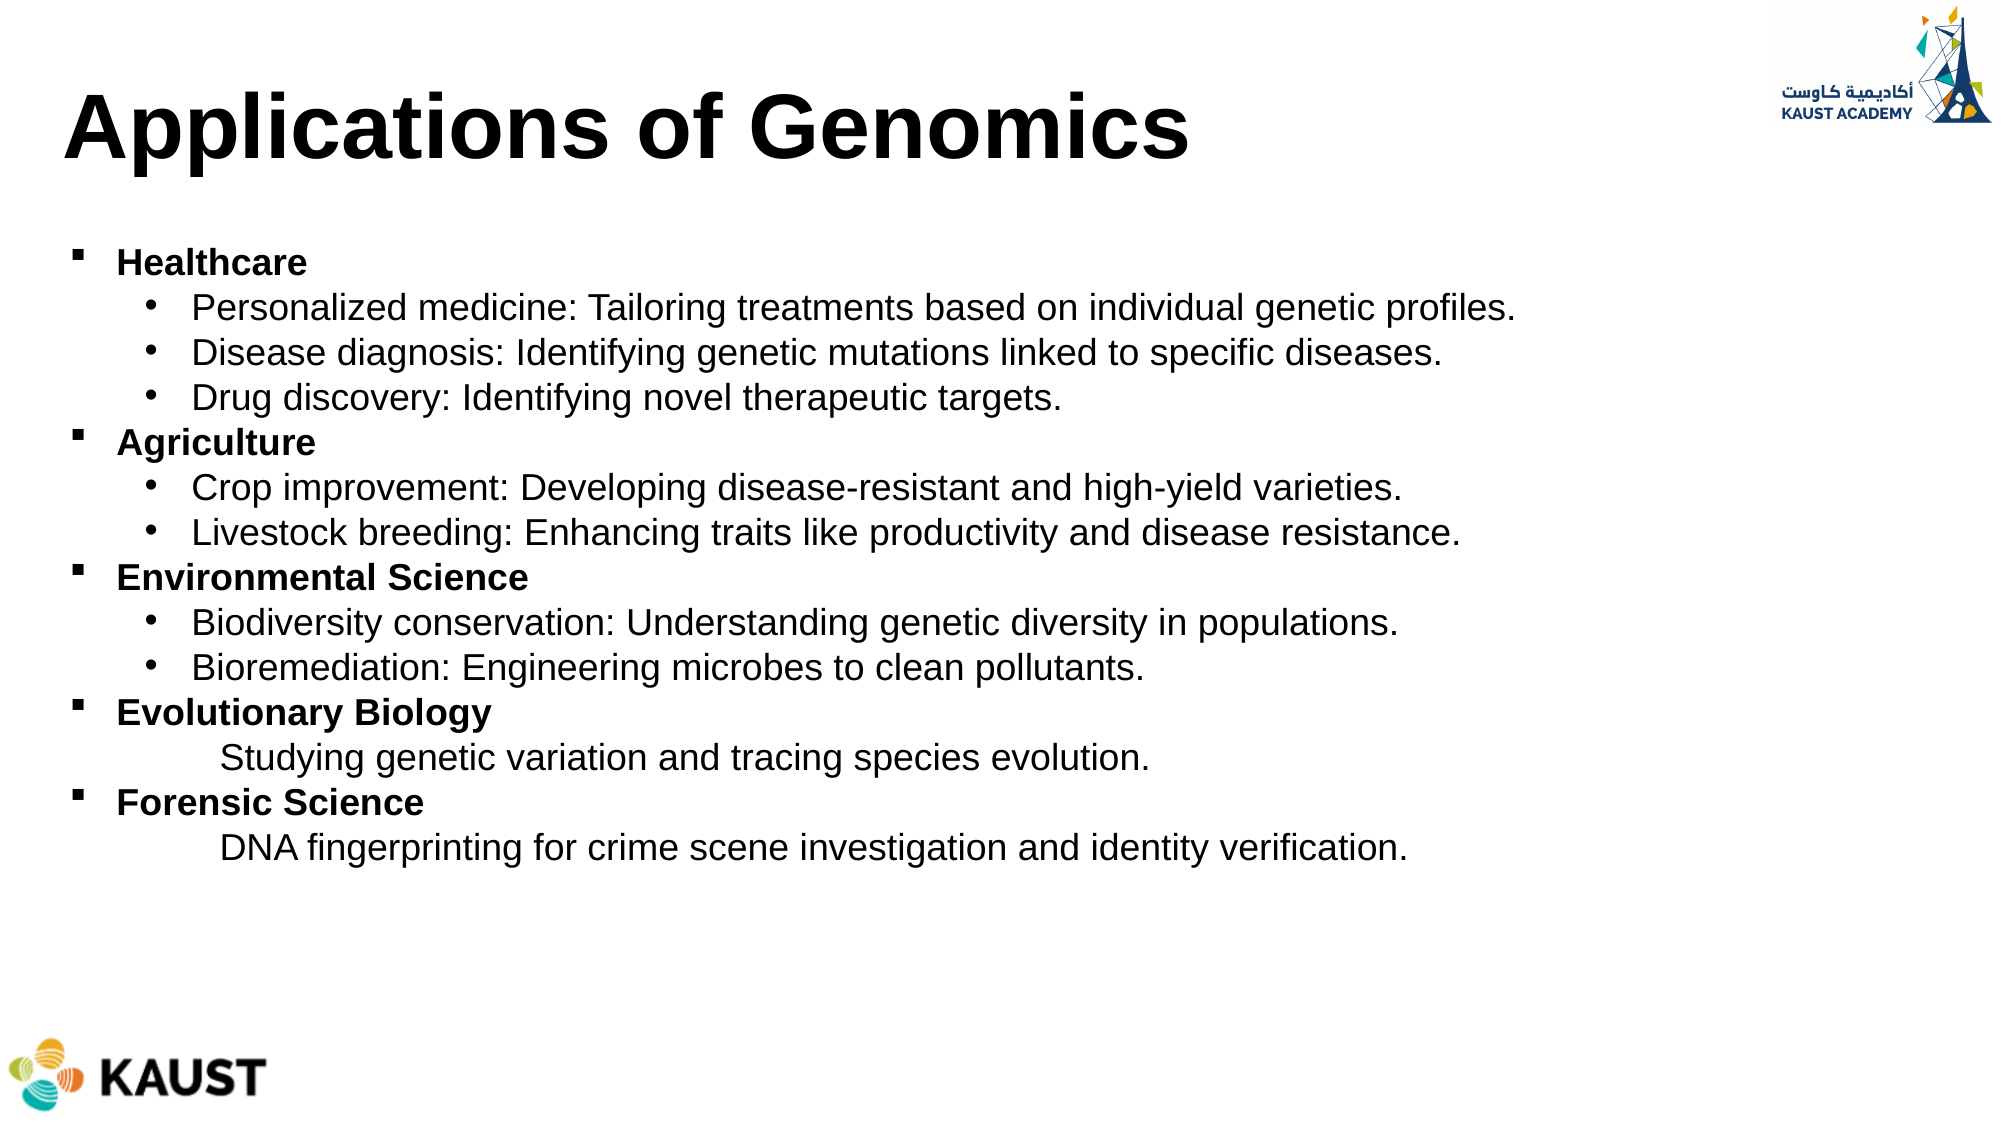

Applications of Genomics
Healthcare
Personalized medicine: Tailoring treatments based on individual genetic profiles.
Disease diagnosis: Identifying genetic mutations linked to specific diseases.
Drug discovery: Identifying novel therapeutic targets.
Agriculture
Crop improvement: Developing disease-resistant and high-yield varieties.
Livestock breeding: Enhancing traits like productivity and disease resistance.
Environmental Science
Biodiversity conservation: Understanding genetic diversity in populations.
Bioremediation: Engineering microbes to clean pollutants.
Evolutionary Biology
 	Studying genetic variation and tracing species evolution.
Forensic Science
	DNA fingerprinting for crime scene investigation and identity verification.